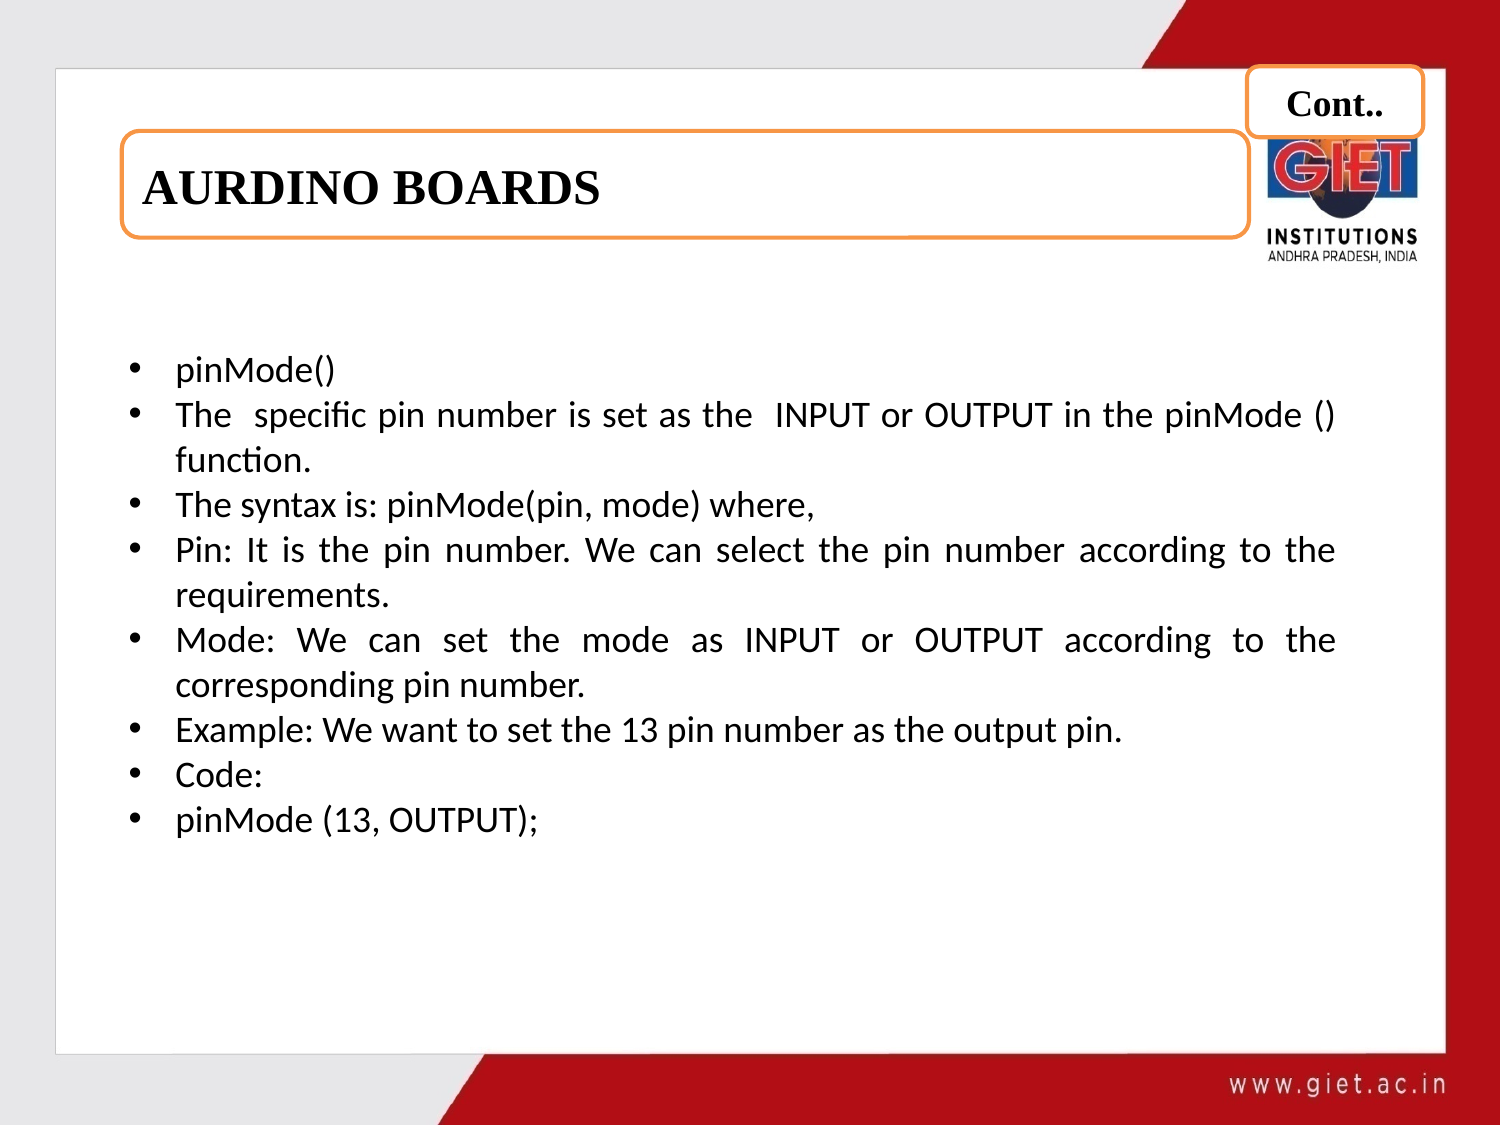

Cont..
AURDINO BOARDS
pinMode()
The  specific pin number is set as the  INPUT or OUTPUT in the pinMode () function.
The syntax is: pinMode(pin, mode) where,
Pin: It is the pin number. We can select the pin number according to the requirements.
Mode: We can set the mode as INPUT or OUTPUT according to the corresponding pin number.
Example: We want to set the 13 pin number as the output pin.
Code:
pinMode (13, OUTPUT);